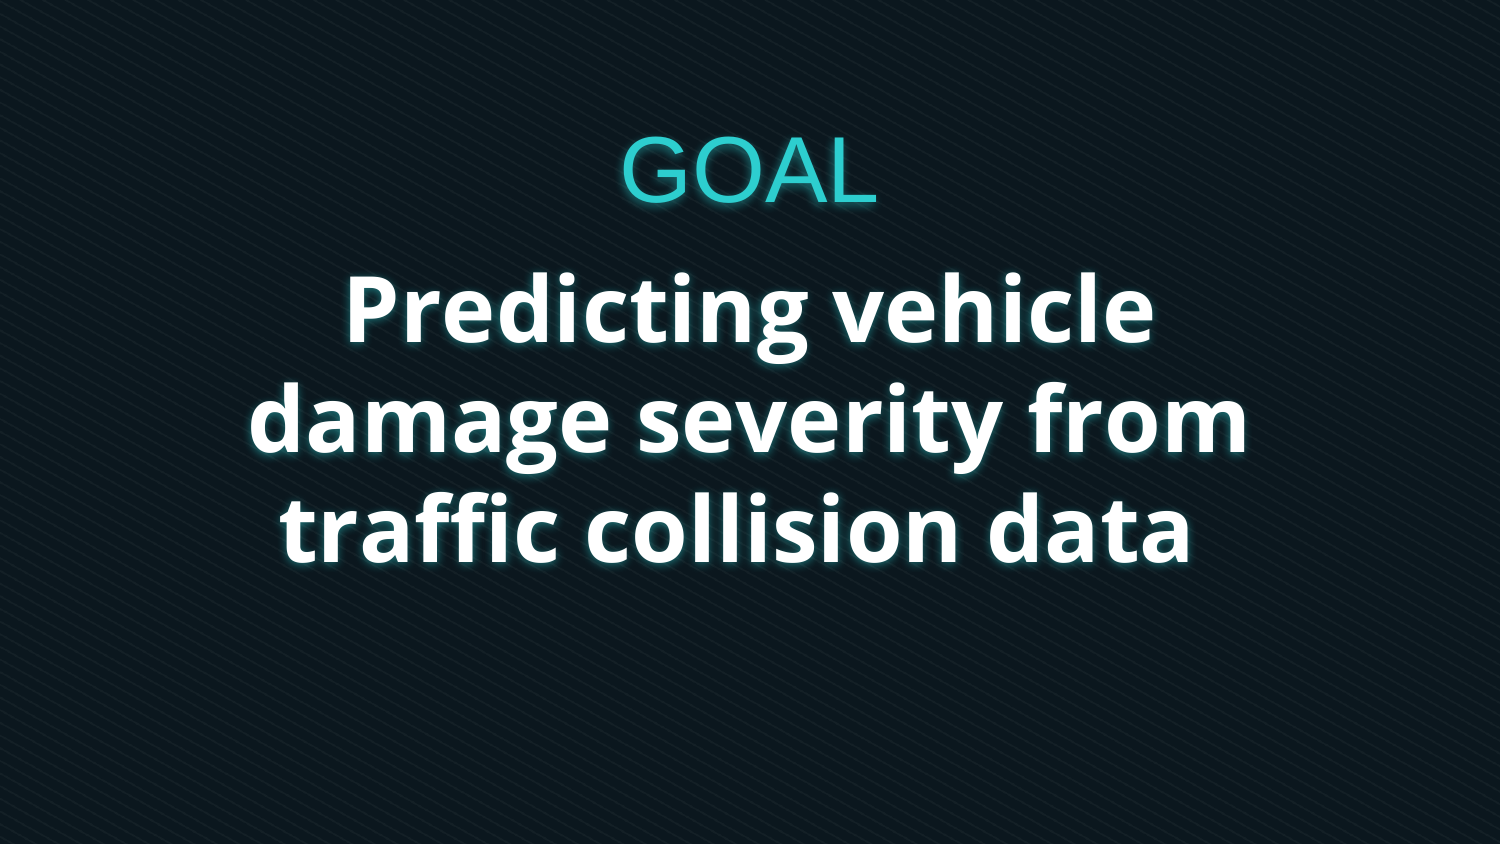

# GOAL

Predicting vehicle damage severity from traffic collision data